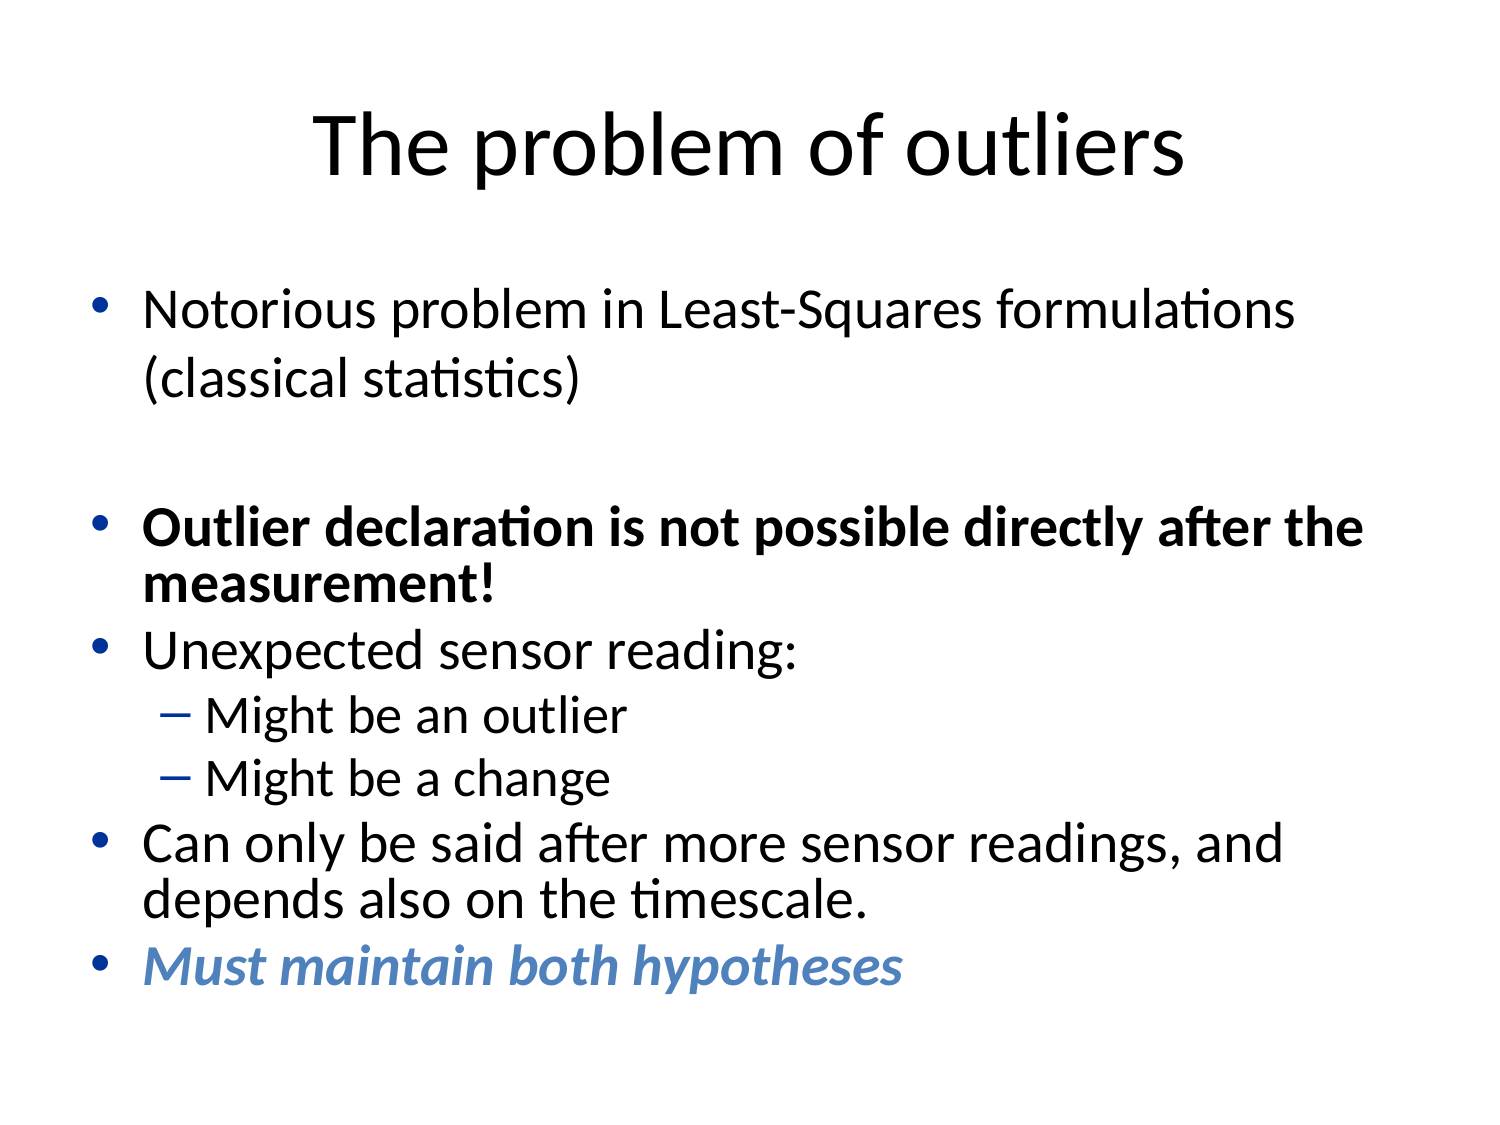

# The problem of outliers
Notorious problem in Least-Squares formulations (classical statistics)

Outlier declaration is not possible directly after the measurement!
Unexpected sensor reading:
Might be an outlier
Might be a change
Can only be said after more sensor readings, and depends also on the timescale.
Must maintain both hypotheses